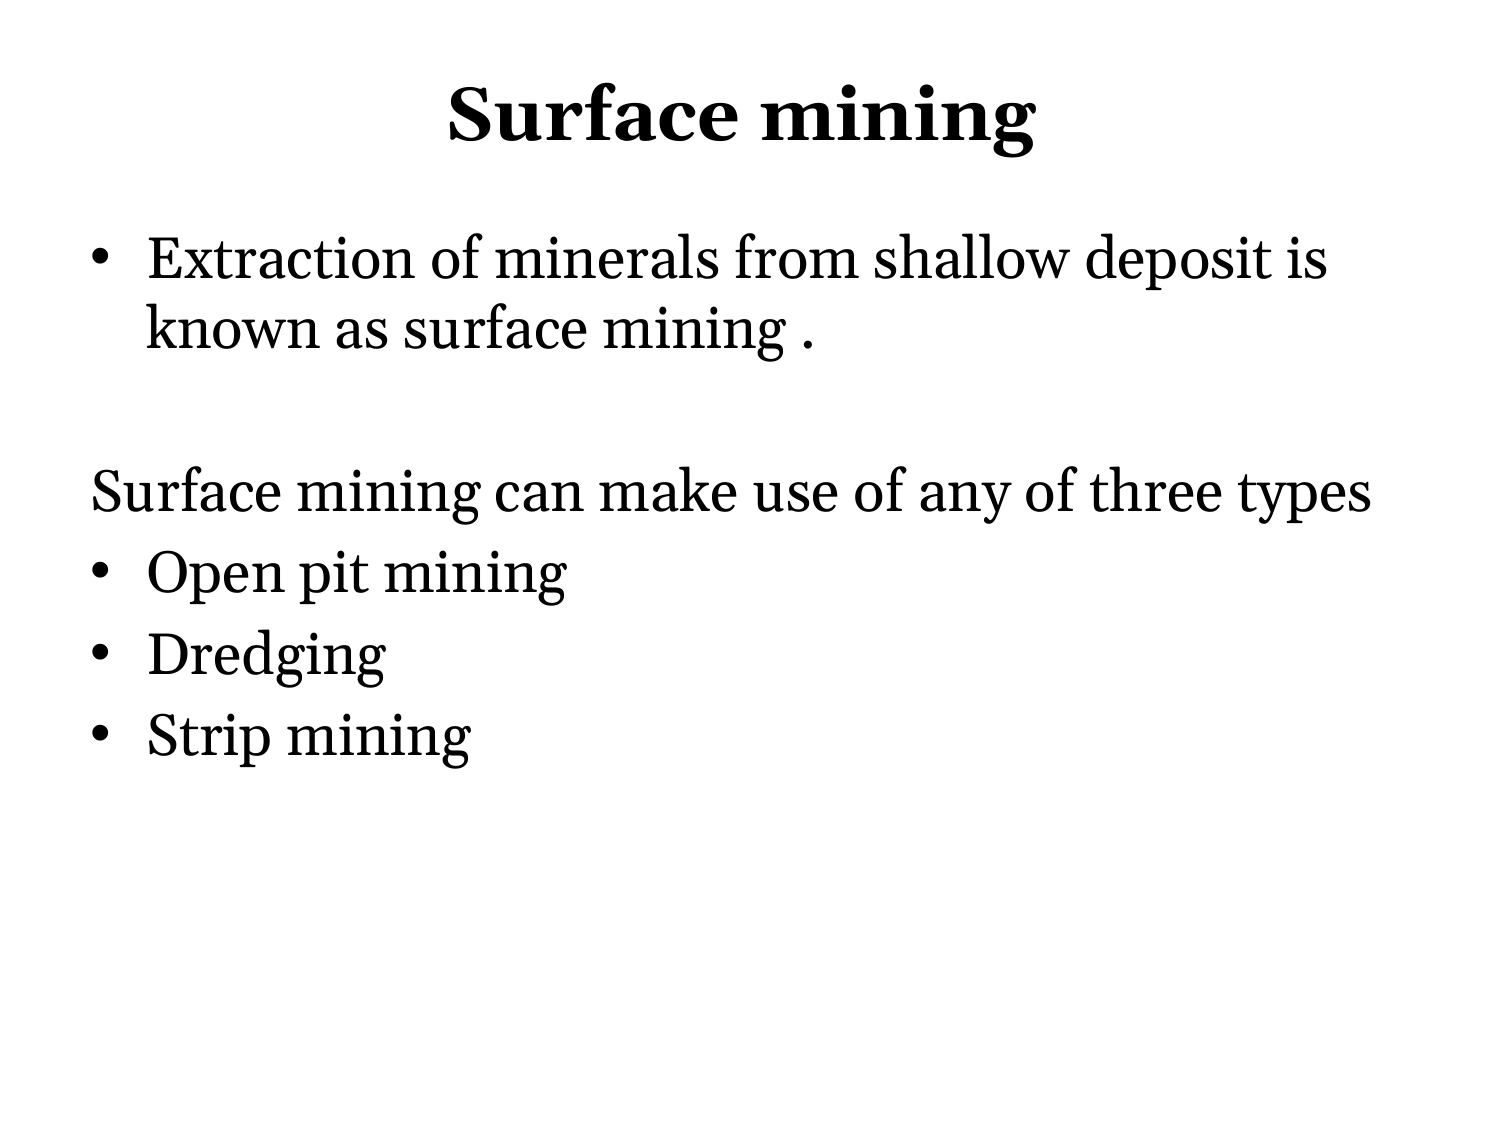

# Surface mining
Extraction of minerals from shallow deposit is known as surface mining .

Surface mining can make use of any of three types
Open pit mining
Dredging
Strip mining